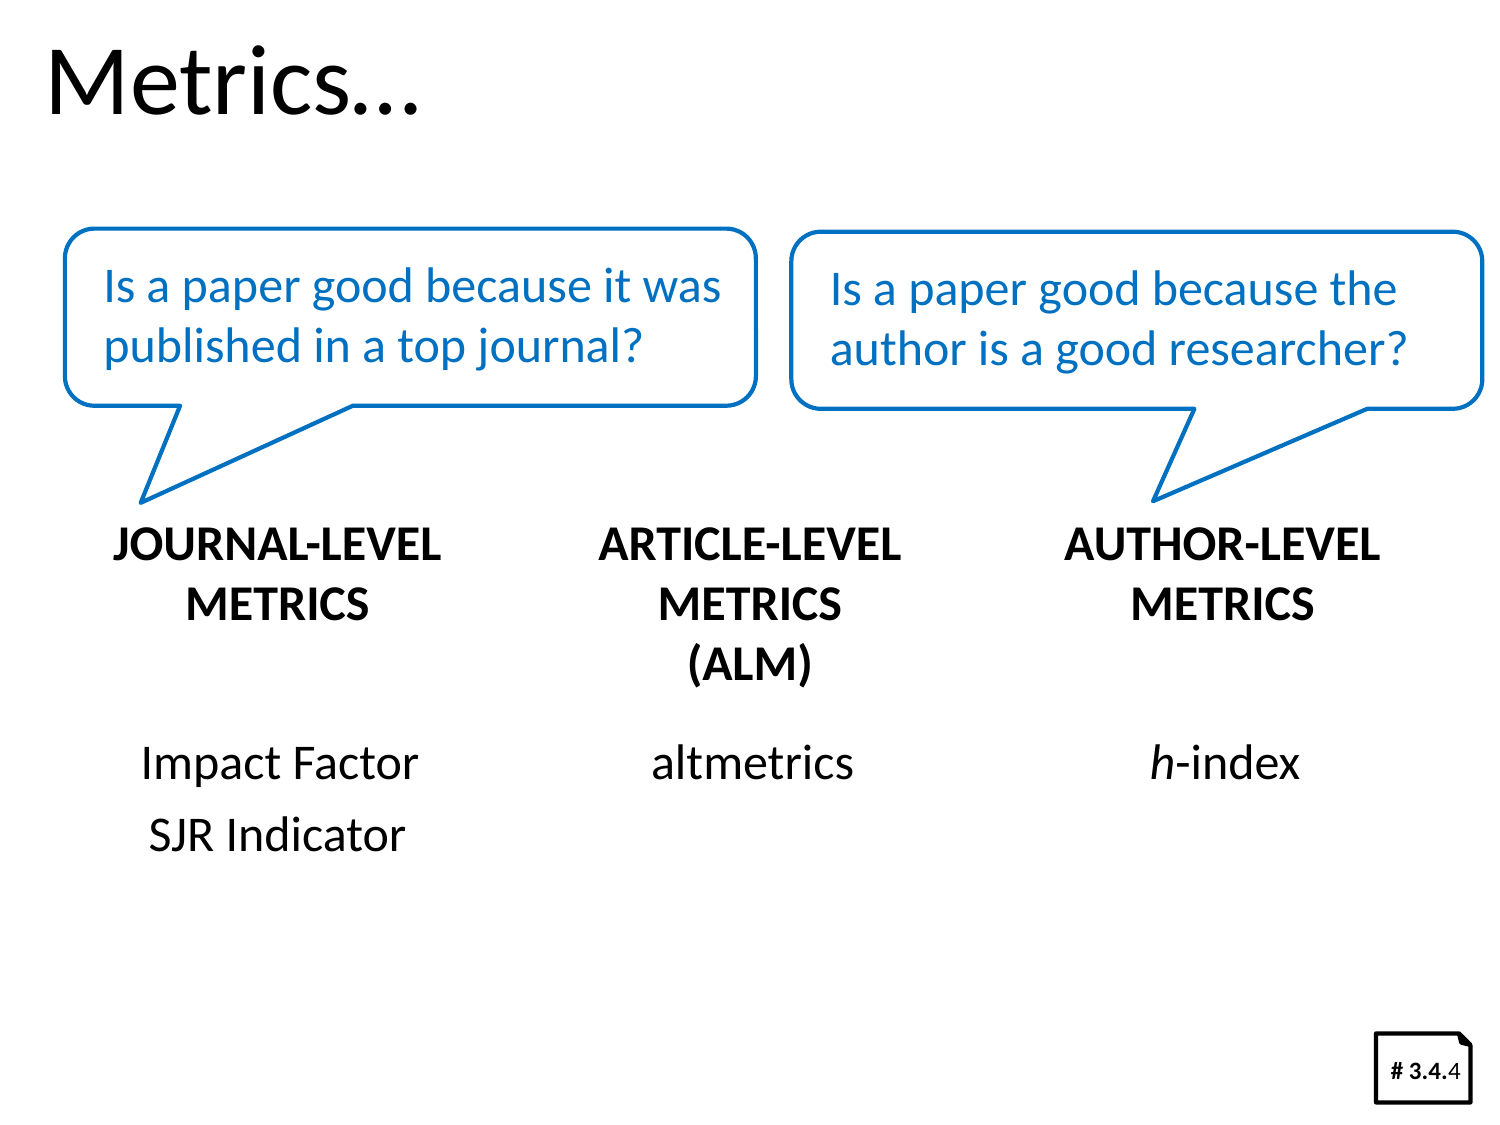

Metrics…

Is a paper good because it was published in a top journal?
Is a paper good because the author is a good researcher?
JOURNAL-LEVEL
METRICS
ARTICLE-LEVEL
METRICS
(ALM)
AUTHOR-LEVEL
METRICS
Impact Factor
altmetrics
h-index
SJR Indicator

# 3.4.4